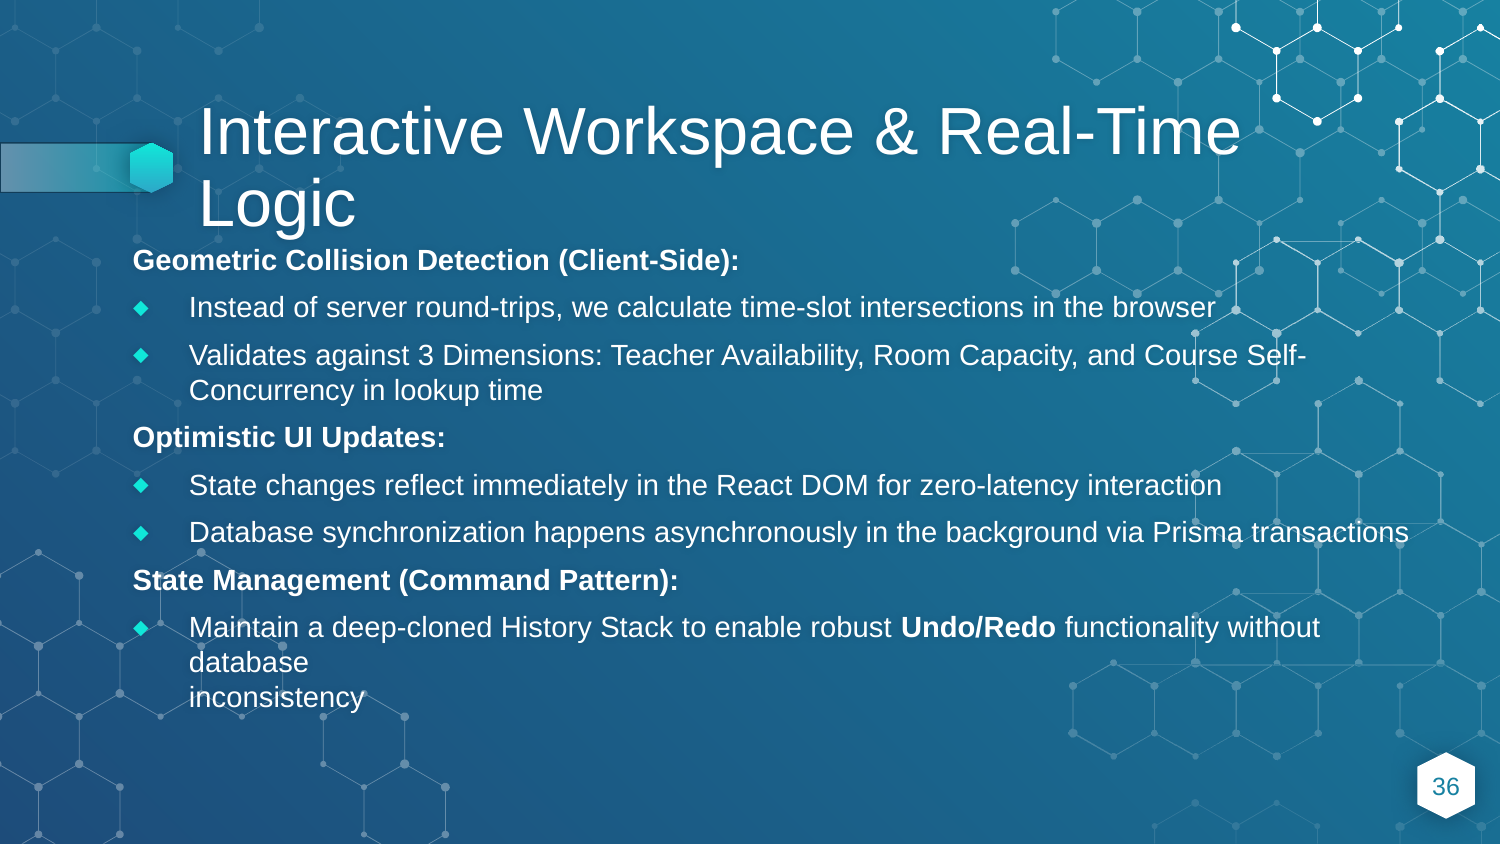

# Interactive Workspace & Real-Time Logic
Geometric Collision Detection (Client-Side):
Instead of server round-trips, we calculate time-slot intersections in the browser
Validates against 3 Dimensions: Teacher Availability, Room Capacity, and Course Self-Concurrency in lookup time
Optimistic UI Updates:
State changes reflect immediately in the React DOM for zero-latency interaction
Database synchronization happens asynchronously in the background via Prisma transactions
State Management (Command Pattern):
Maintain a deep-cloned History Stack to enable robust Undo/Redo functionality without database
inconsistency
36